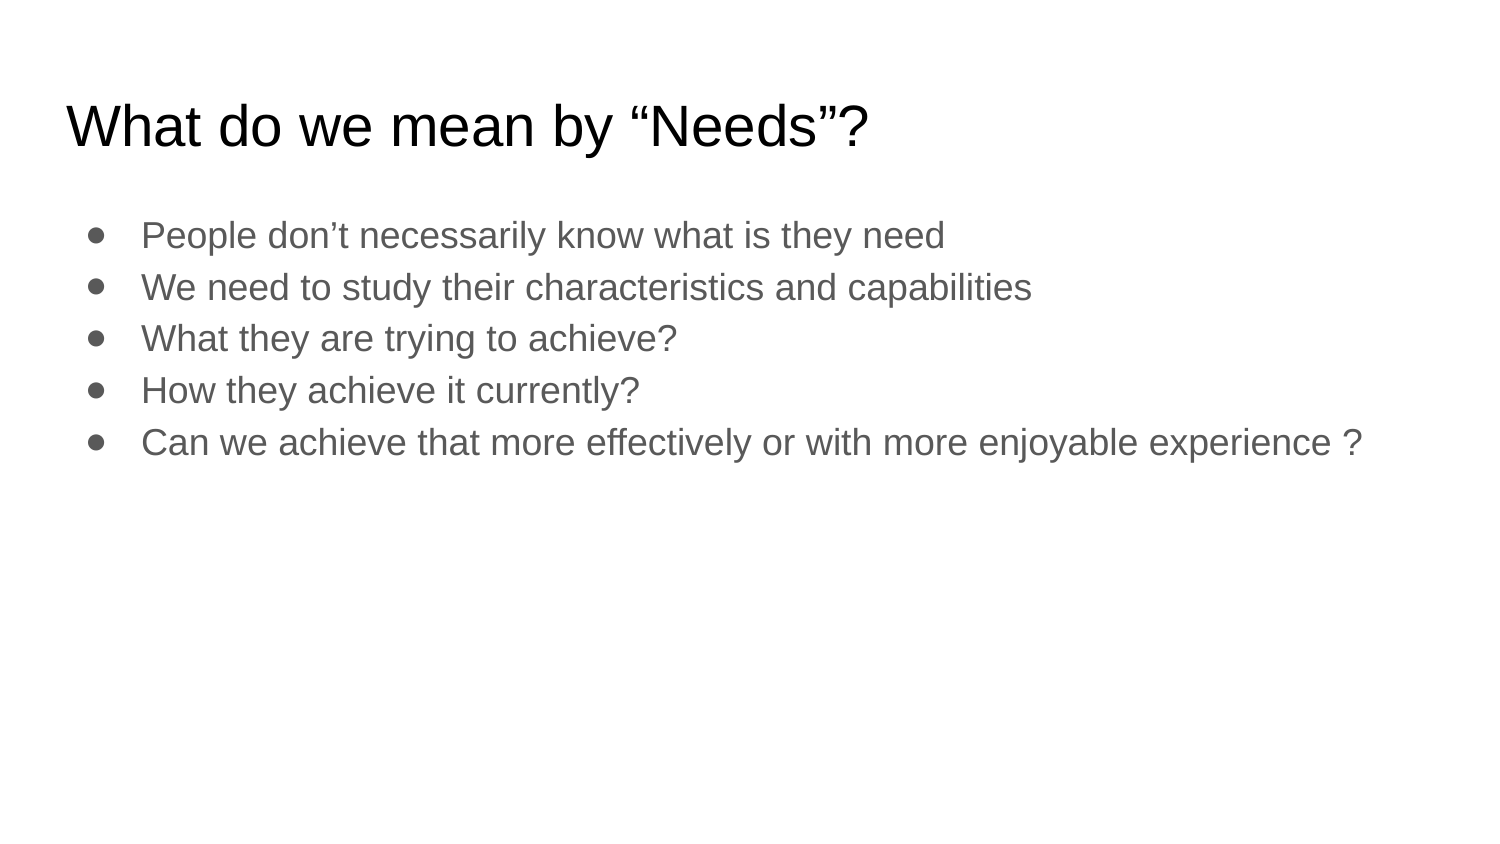

# What do we mean by “Needs”?
People don’t necessarily know what is they need
We need to study their characteristics and capabilities
What they are trying to achieve?
How they achieve it currently?
Can we achieve that more effectively or with more enjoyable experience ?